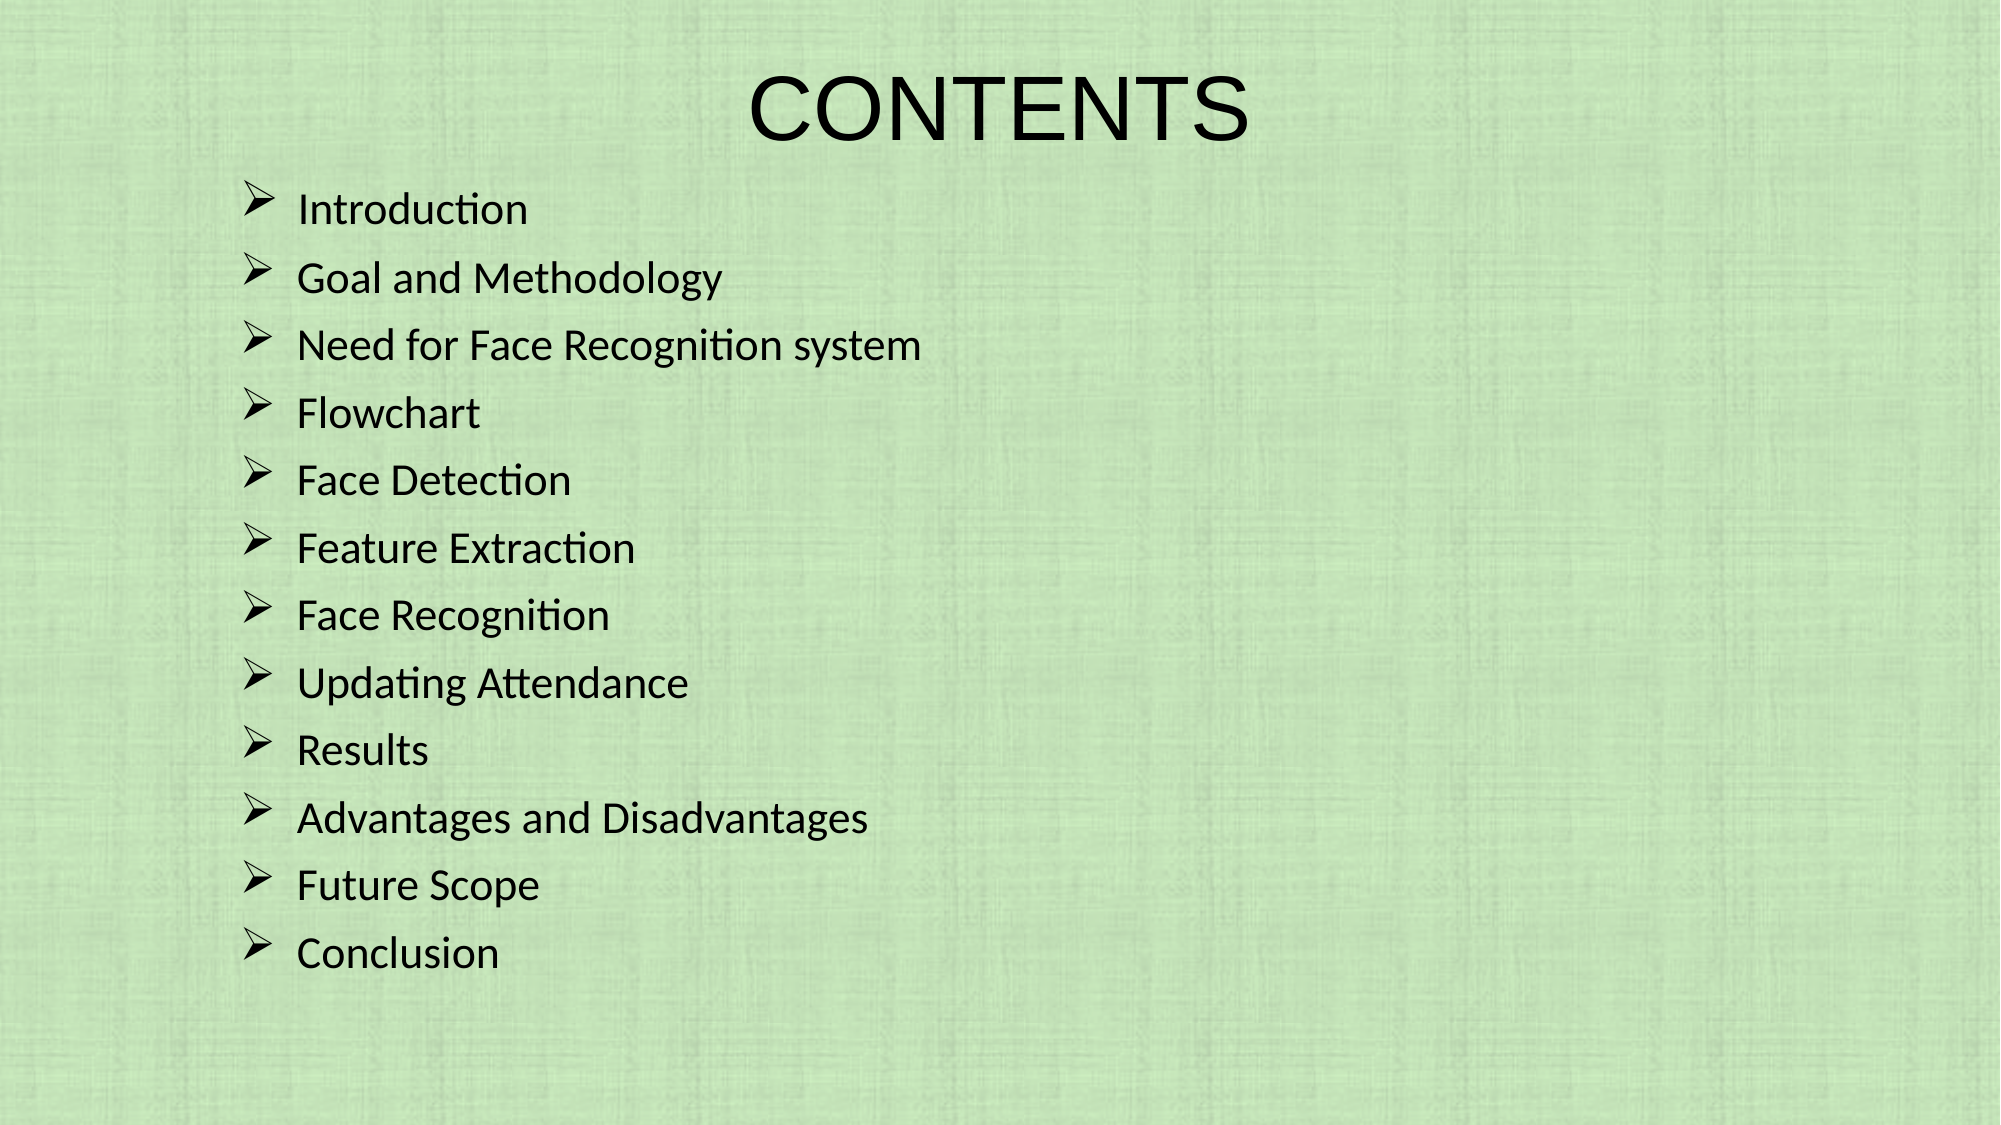

CONTENTS
 Introduction
 Goal and Methodology
 Need for Face Recognition system
 Flowchart
 Face Detection
 Feature Extraction
 Face Recognition
 Updating Attendance
 Results
 Advantages and Disadvantages
 Future Scope
 Conclusion